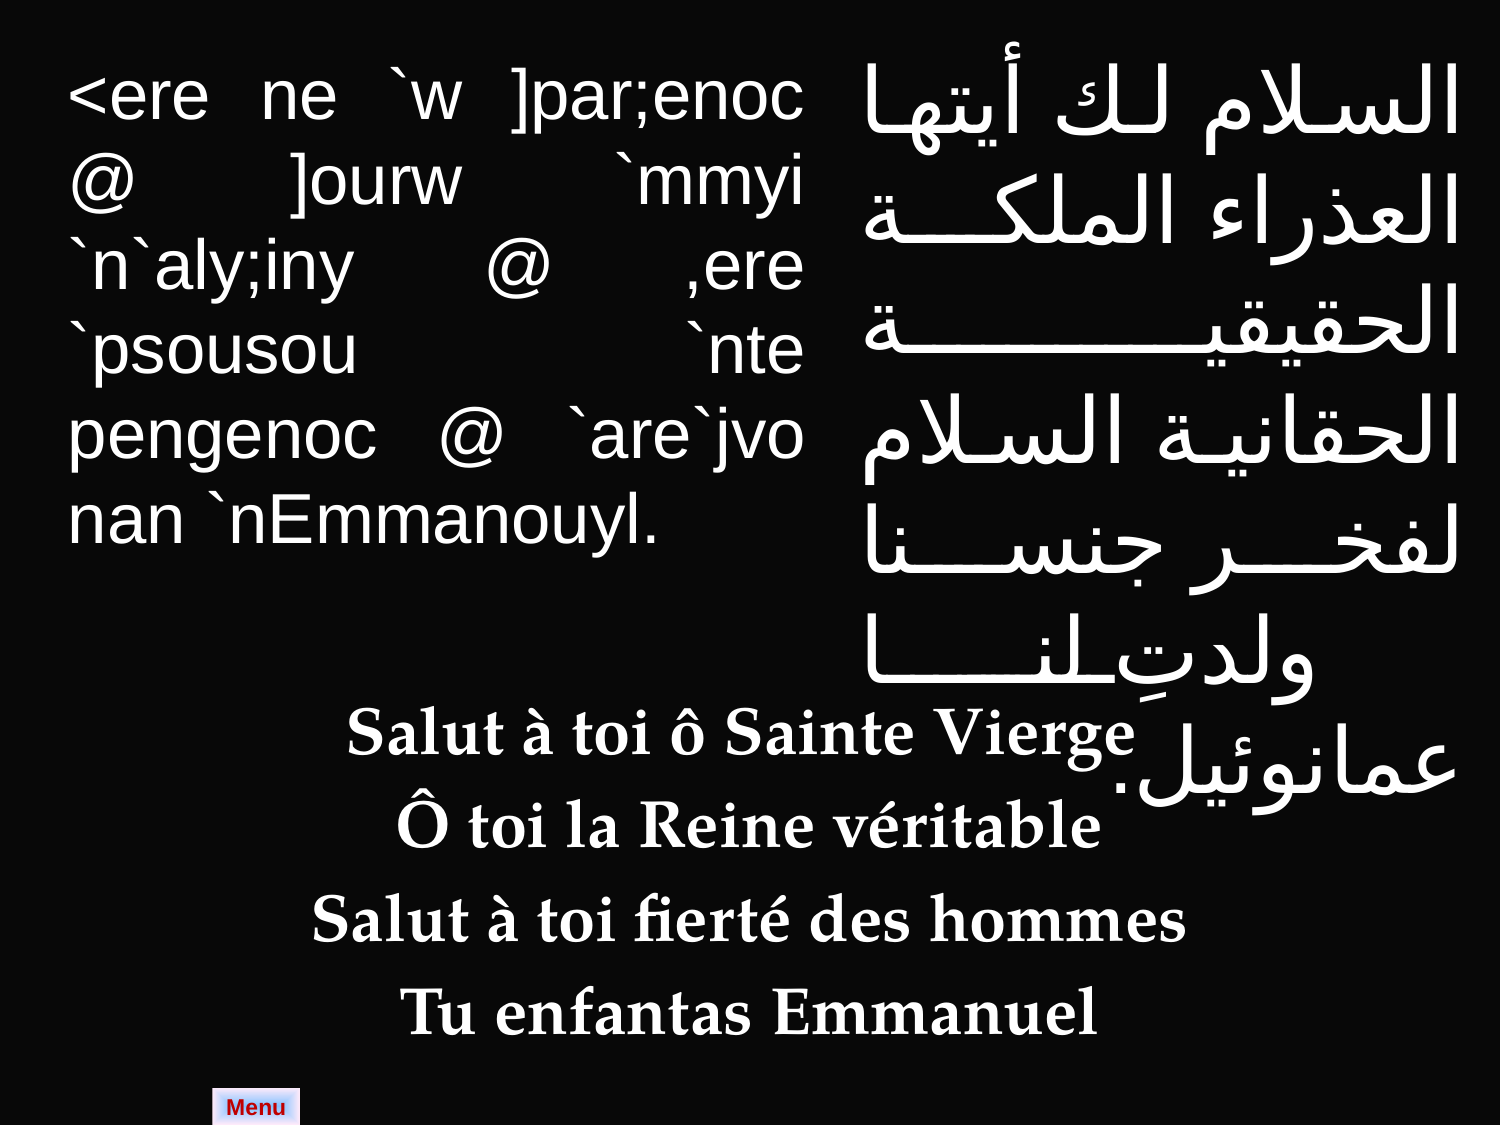

السلام لك أيتها العذراء الملكة الحقيقية الحقانية السلام لفخر جنسنا ولدتِ لنا عمانوئيل.
<ere ne `w ]par;enoc @ ]ourw `mmyi `n`aly;iny @ ,ere `psousou `nte pengenoc @ `are`jvo nan `nEmmanouyl.
Salut à toi ô Sainte Vierge
Ô toi la Reine véritable
Salut à toi fierté des hommes
Tu enfantas Emmanuel
Menu